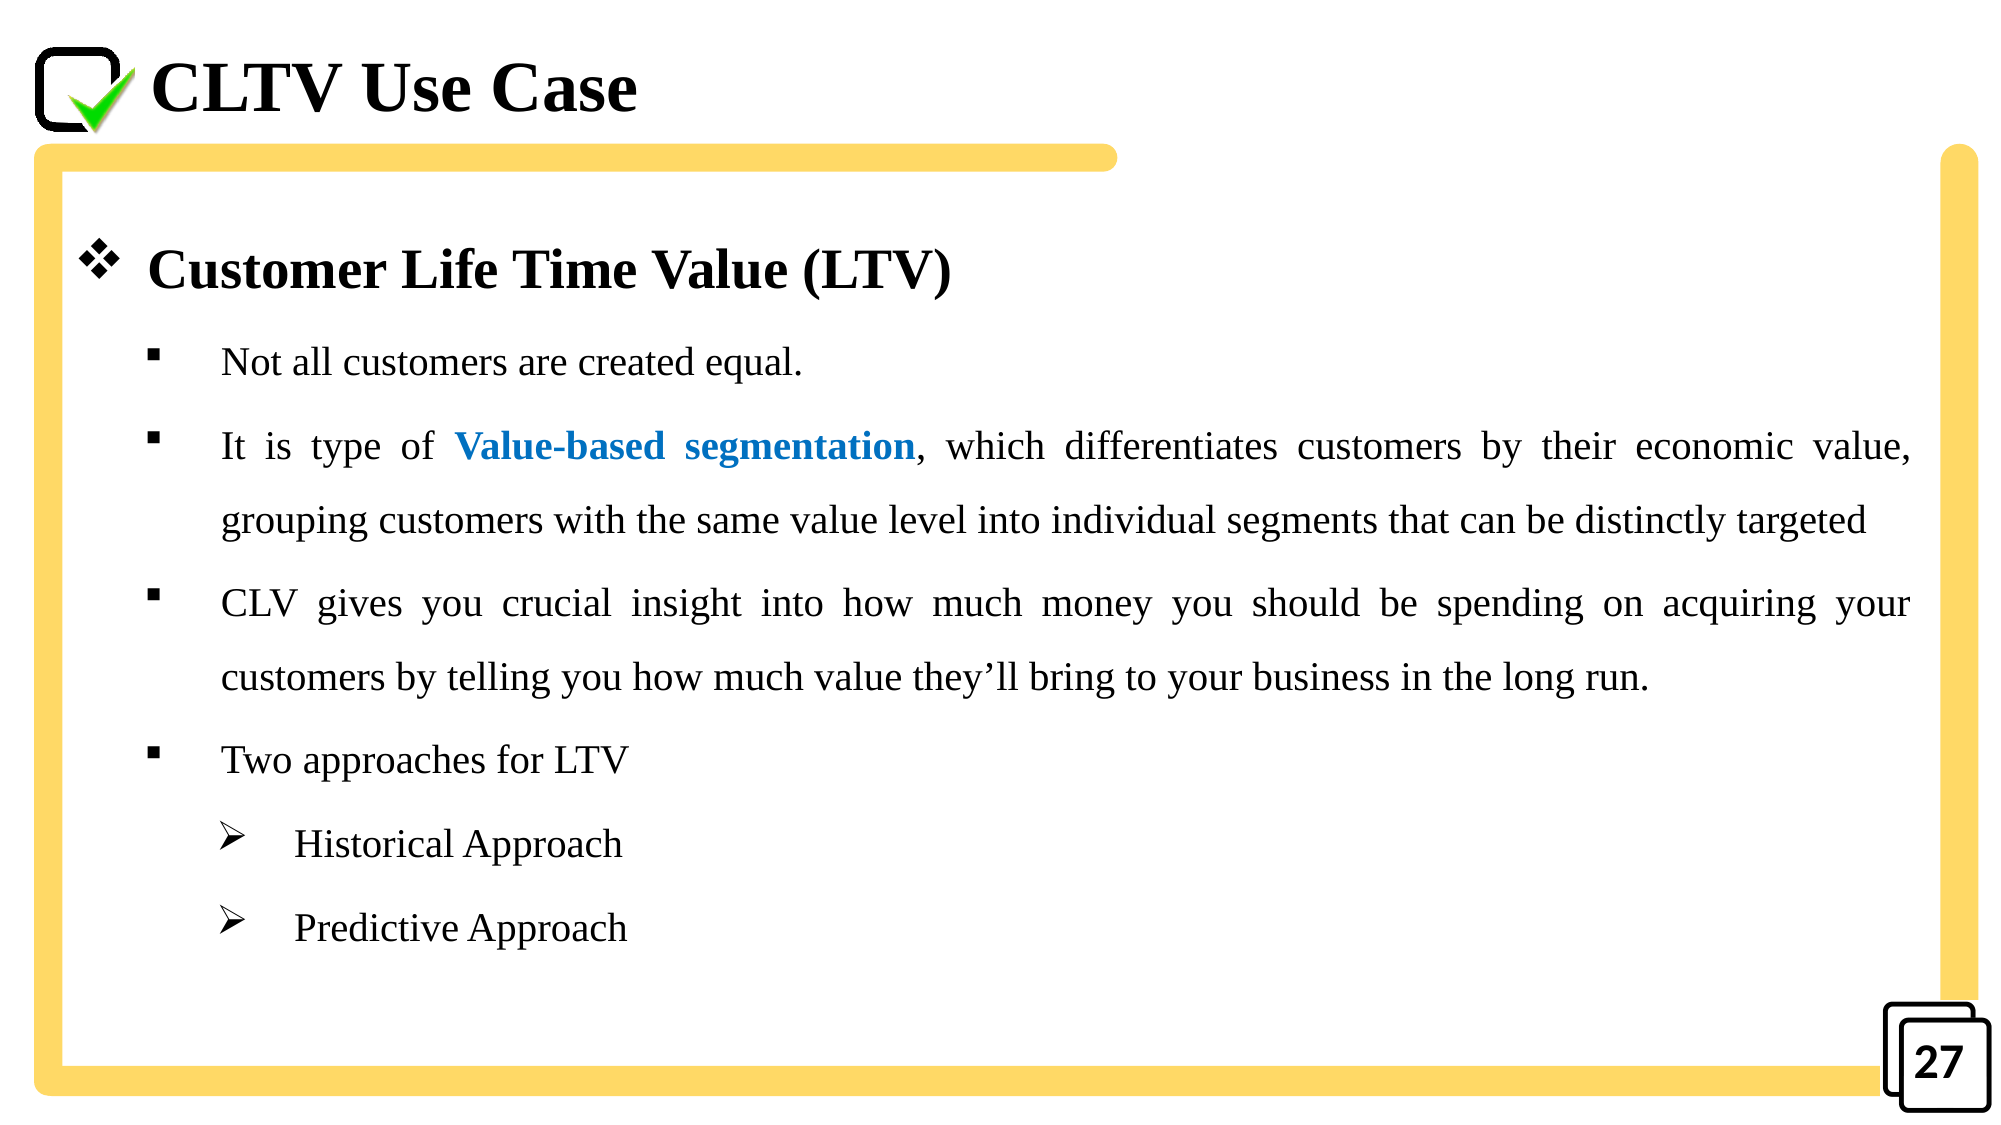

# CLTV Use Case
Customer Life Time Value (LTV)
Not all customers are created equal.
It is type of Value-based segmentation, which differentiates customers by their economic value, grouping customers with the same value level into individual segments that can be distinctly targeted
CLV gives you crucial insight into how much money you should be spending on acquiring your customers by telling you how much value they’ll bring to your business in the long run.
Two approaches for LTV
Historical Approach
Predictive Approach
27